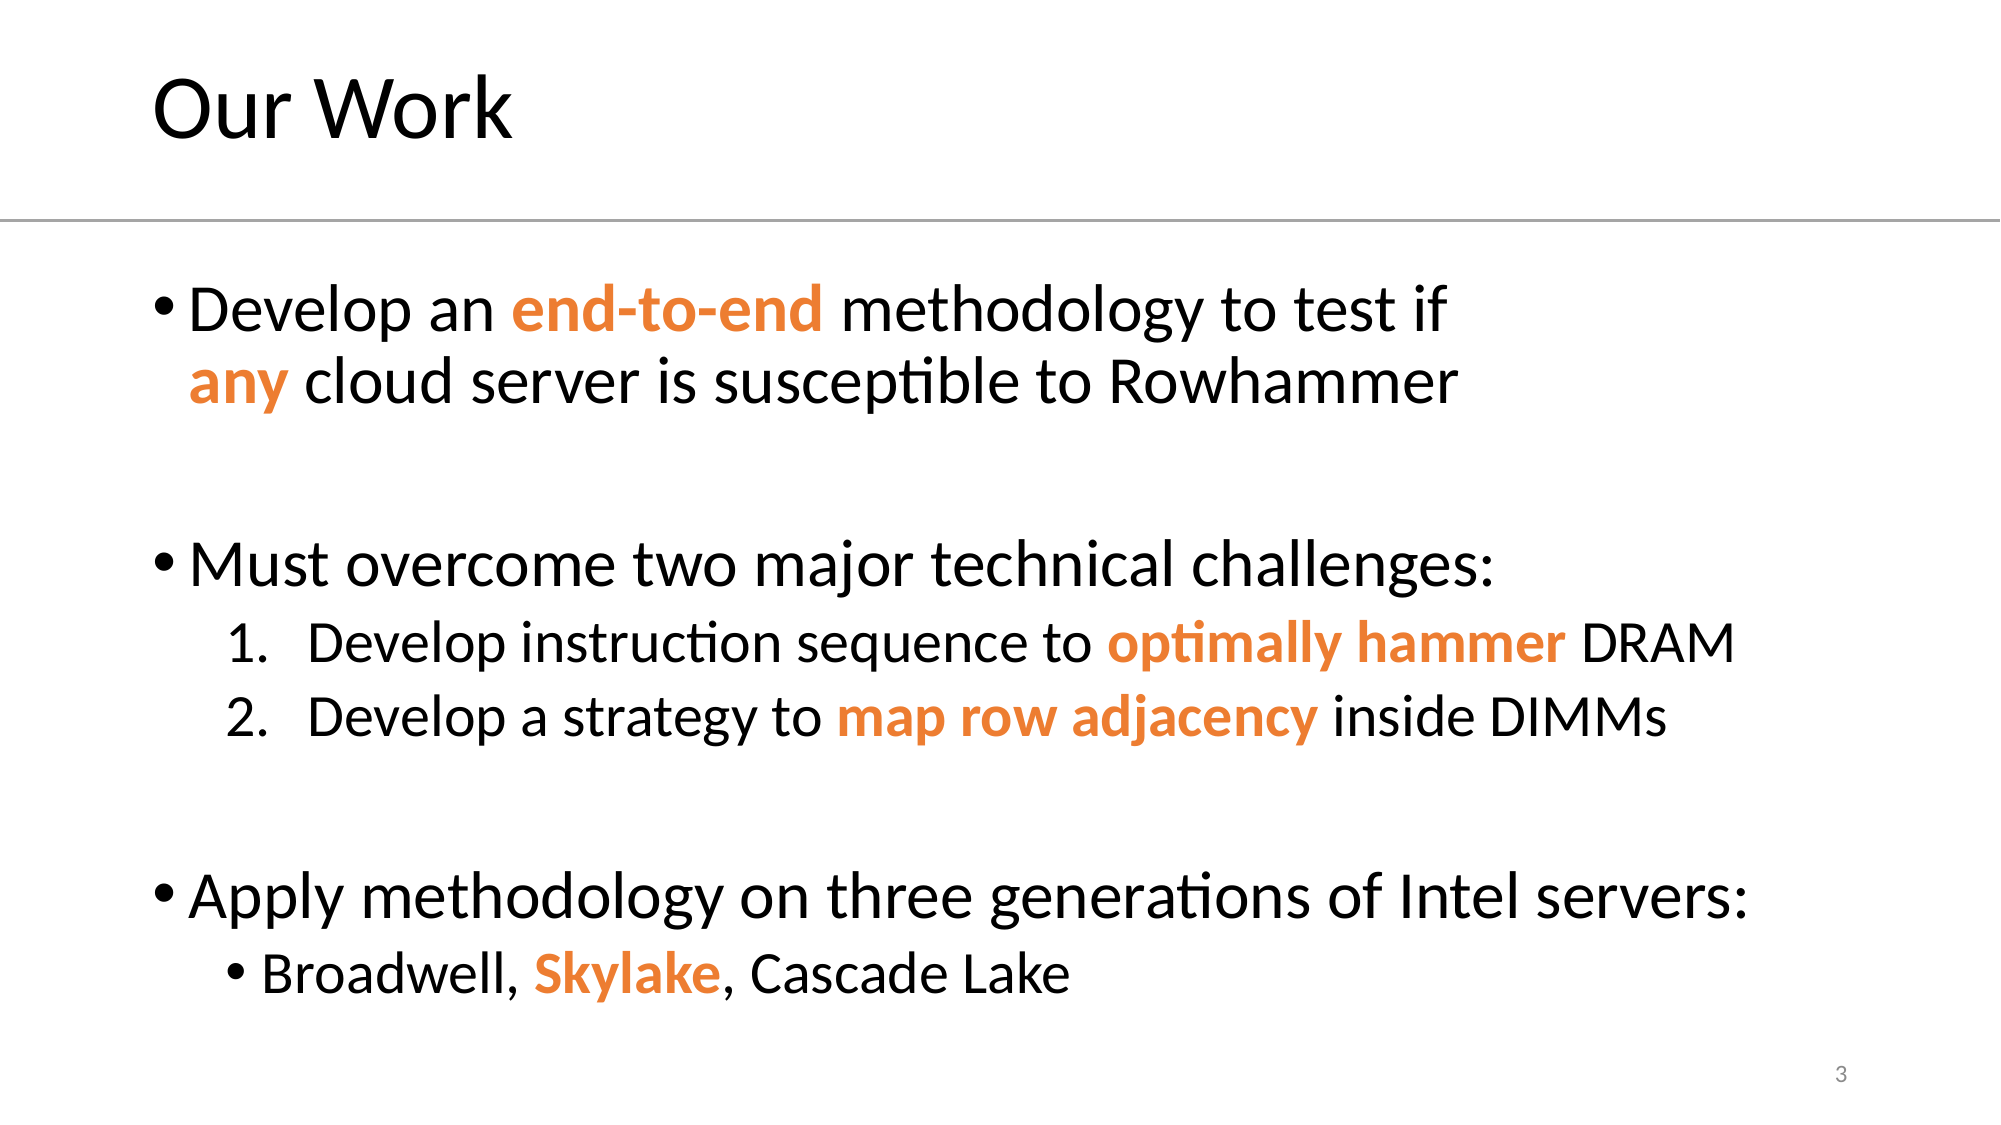

# Our Work

Develop an end-to-end methodology to test if
any cloud server is susceptible to Rowhammer

Must overcome two major technical challenges:
Develop instruction sequence to optimally hammer DRAM
Develop a strategy to map row adjacency inside DIMMs

Apply methodology on three generations of Intel servers:
Broadwell, Skylake, Cascade Lake
3